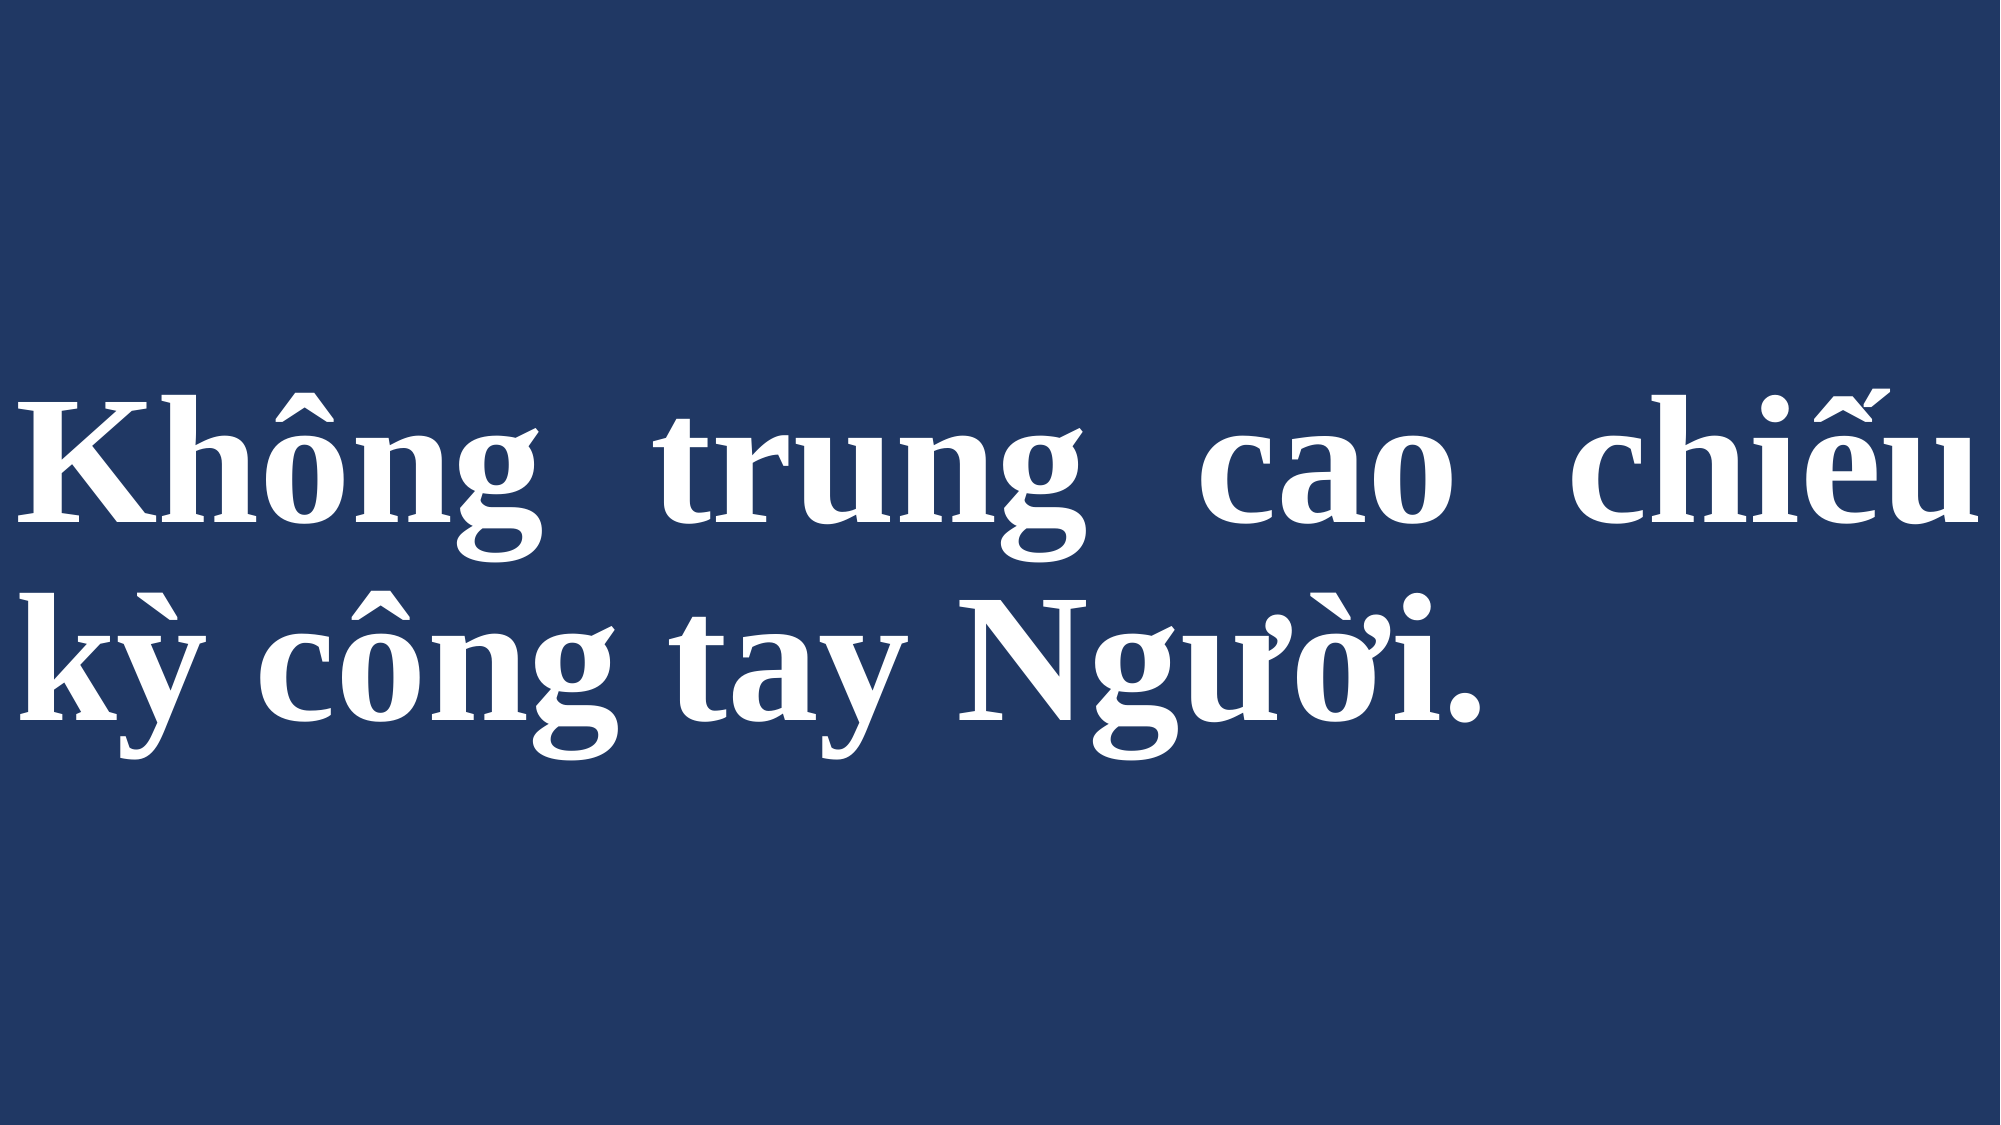

# Không trung cao chiếu kỳ công tay Người.